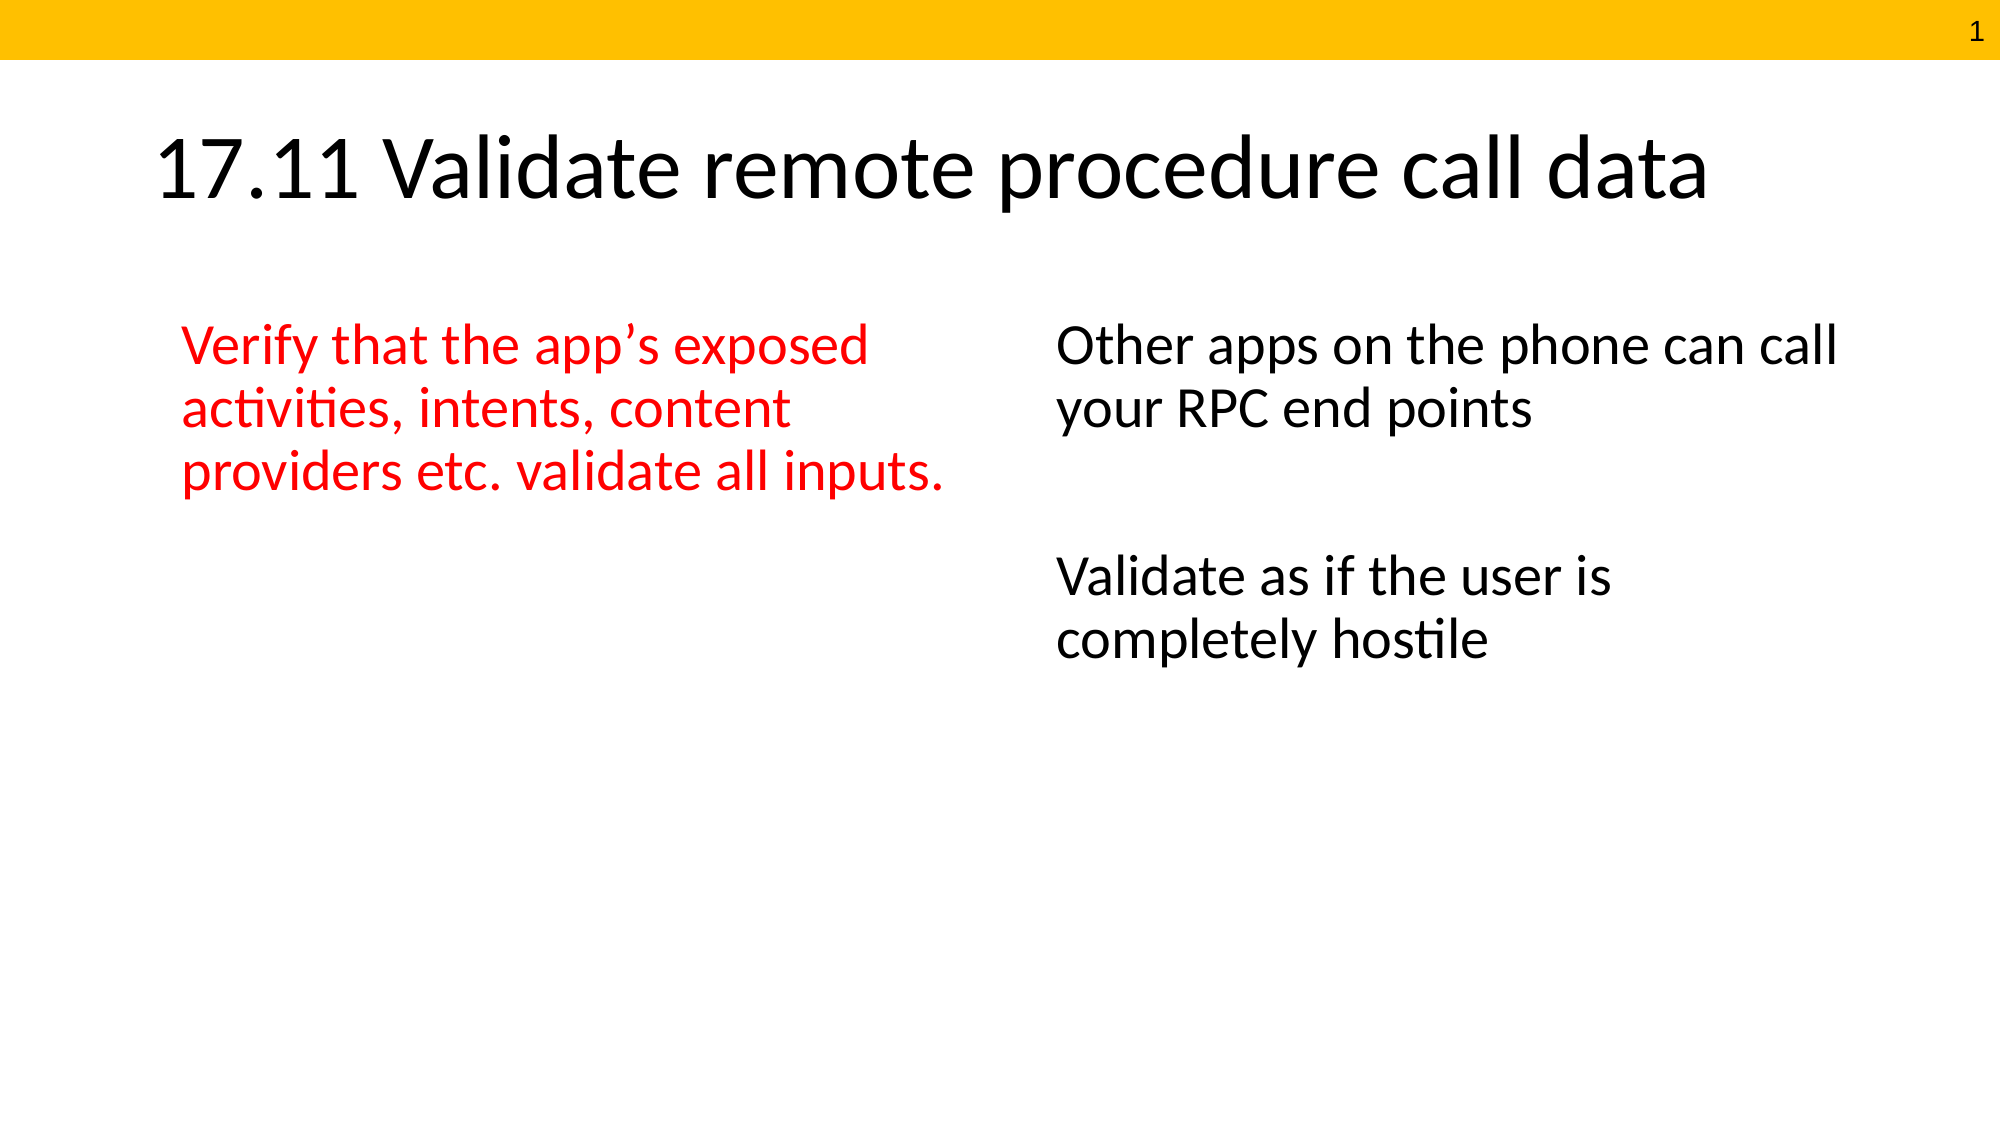

# 17.11 Validate remote procedure call data
Verify that the app’s exposed activities, intents, content providers etc. validate all inputs.
Other apps on the phone can call your RPC end points

Validate as if the user is completely hostile